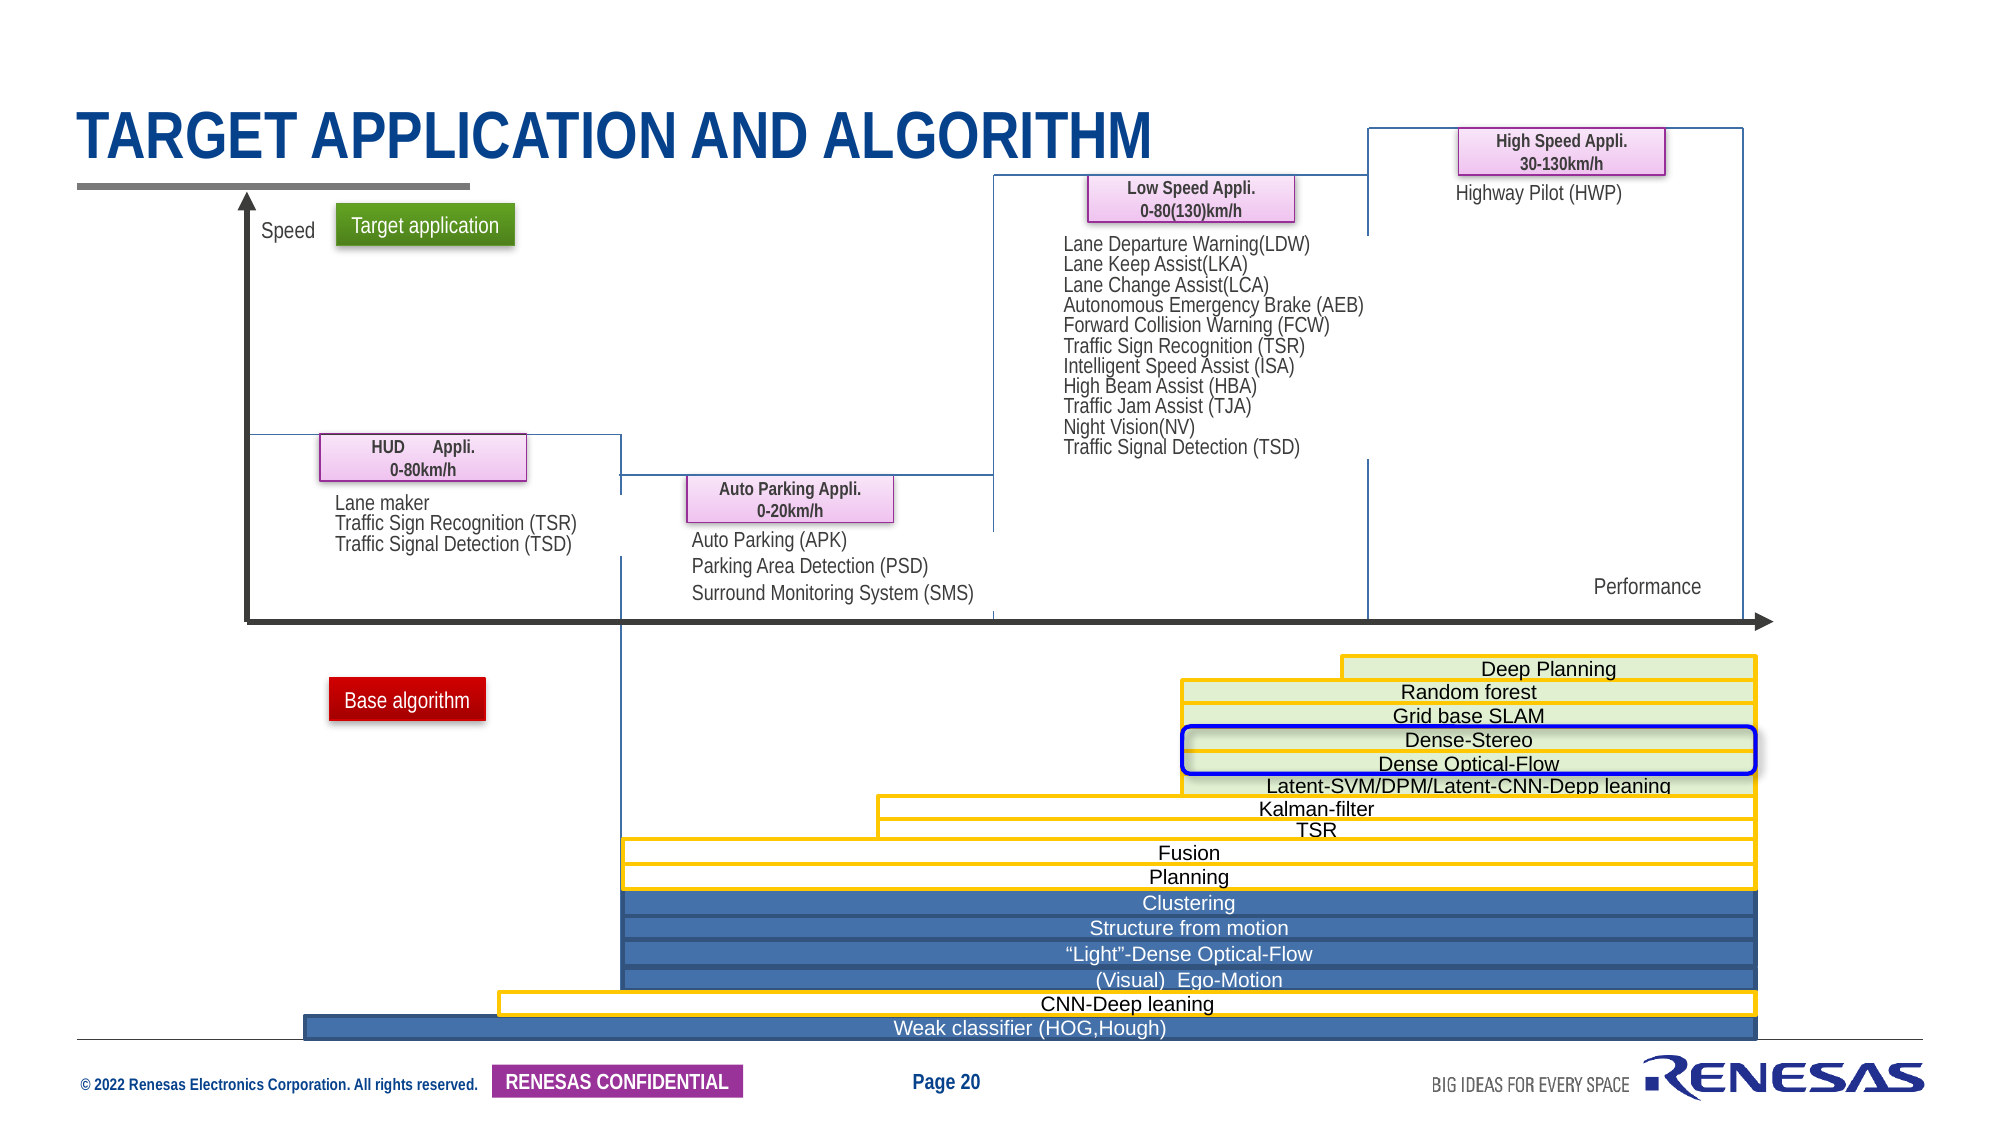

©.
# target application and algorithm
High Speed Appli.
30-130km/h
Low Speed Appli.
0-80(130)km/h
| Highway Pilot (HWP) |
| --- |
Target application
Speed
| Lane Departure Warning(LDW) |
| --- |
| Lane Keep Assist(LKA) |
| Lane Change Assist(LCA) |
| Autonomous Emergency Brake (AEB) |
| Forward Collision Warning (FCW) |
| Traffic Sign Recognition (TSR) |
| Intelligent Speed Assist (ISA) |
| High Beam Assist (HBA) |
| Traffic Jam Assist (TJA) |
| Night Vision(NV) |
| Traffic Signal Detection (TSD) |
HUD　Appli.
0-80km/h
Auto Parking Appli.
0-20km/h
| Lane maker |
| --- |
| Traffic Sign Recognition (TSR) |
| Traffic Signal Detection (TSD) |
| Auto Parking (APK) |
| --- |
| Parking Area Detection (PSD) |
| Surround Monitoring System (SMS) |
Performance
Deep Planning
Base algorithm
Random forest
Grid base SLAM

Dense-Stereo
Dense Optical-Flow
Latent-SVM/DPM/Latent-CNN-Depp leaning
Kalman-filter
TSR
Fusion
Planning
Clustering
Structure from motion
“Light”-Dense Optical-Flow
(Visual)  Ego-Motion
CNN-Deep leaning
Weak classifier (HOG,Hough)